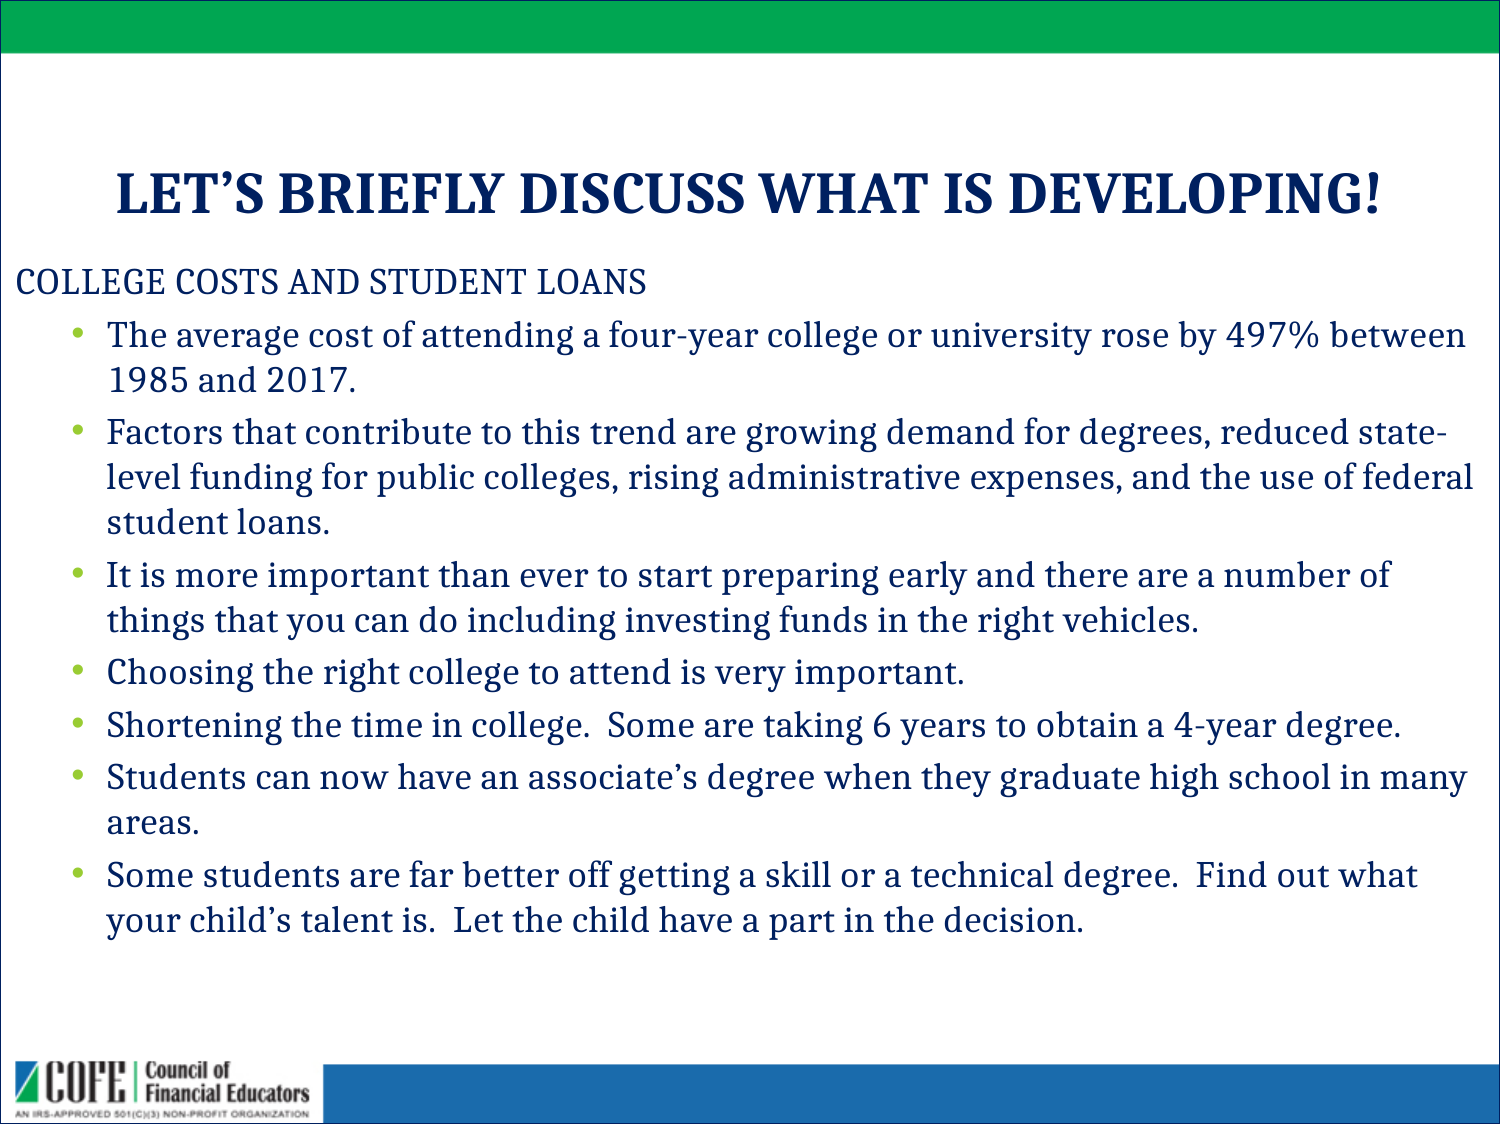

# LET’S BRIEFLY DISCUSS WHAT IS DEVELOPING!
COLLEGE COSTS AND STUDENT LOANS
The average cost of attending a four-year college or university rose by 497% between 1985 and 2017.
Factors that contribute to this trend are growing demand for degrees, reduced state-level funding for public colleges, rising administrative expenses, and the use of federal student loans.
It is more important than ever to start preparing early and there are a number of things that you can do including investing funds in the right vehicles.
Choosing the right college to attend is very important.
Shortening the time in college.  Some are taking 6 years to obtain a 4-year degree.
Students can now have an associate’s degree when they graduate high school in many areas.
Some students are far better off getting a skill or a technical degree.  Find out what your child’s talent is.  Let the child have a part in the decision.